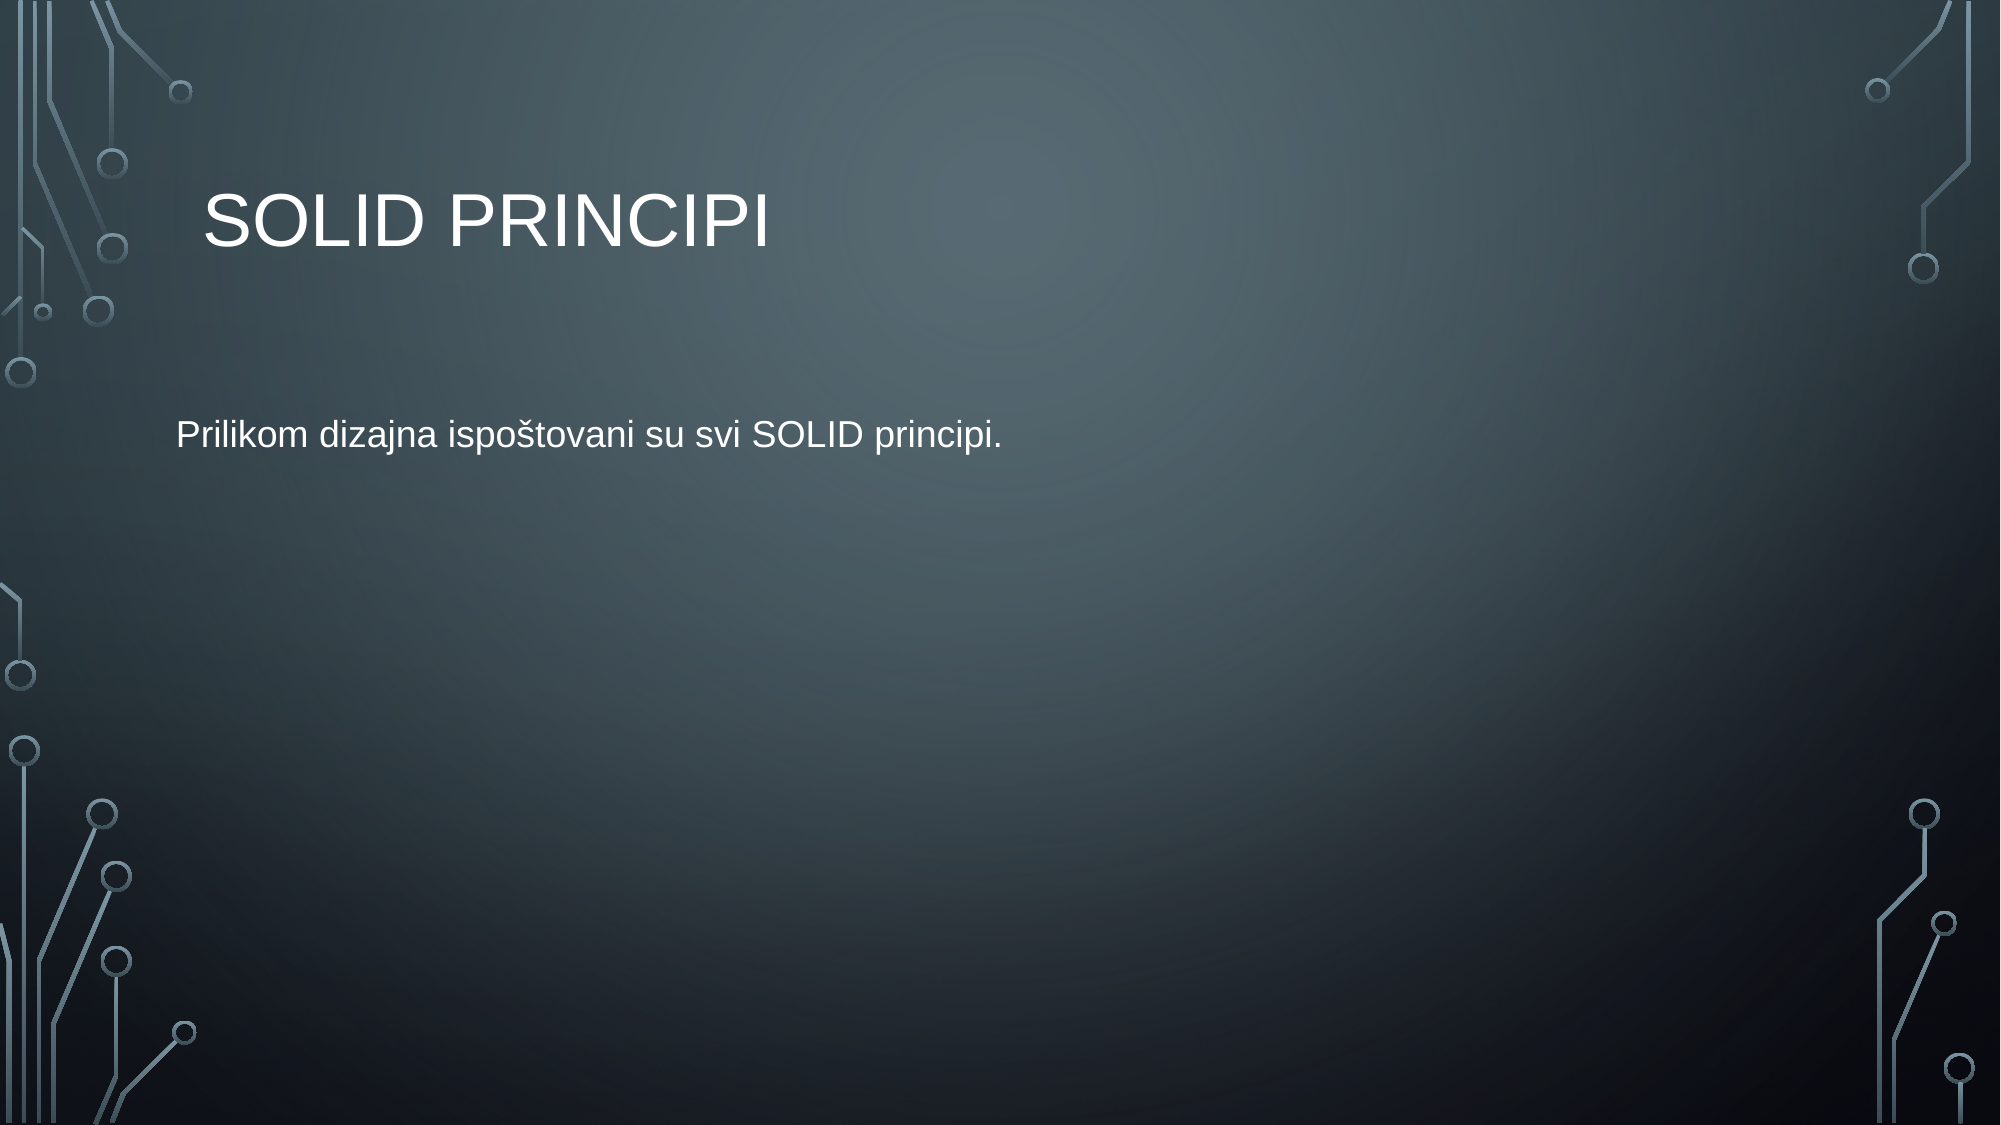

# SOLID PRINCIPI
Prilikom dizajna ispoštovani su svi SOLID principi.